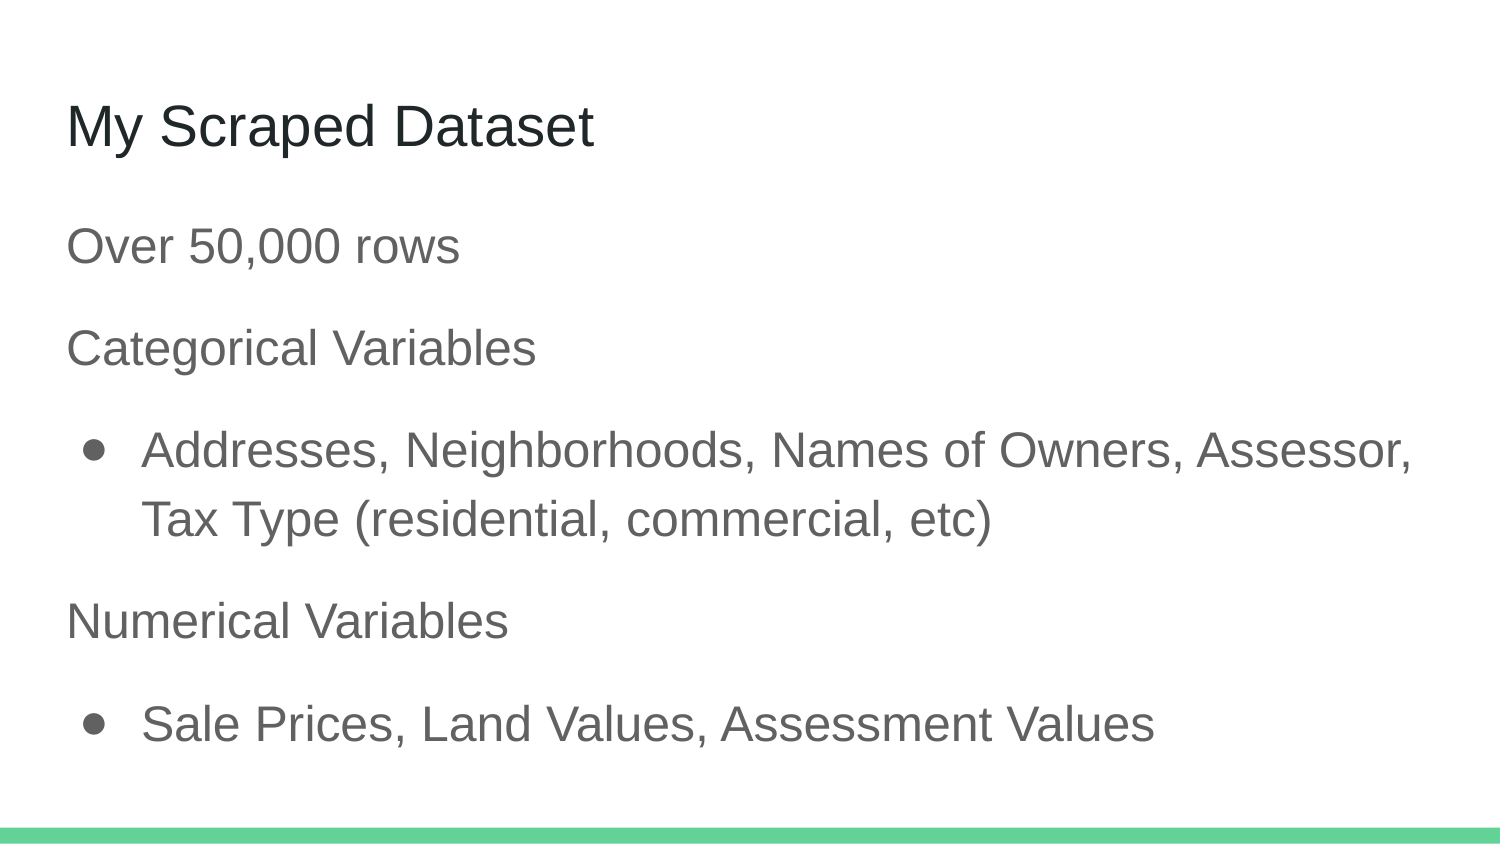

# My Scraped Dataset
Over 50,000 rows
Categorical Variables
Addresses, Neighborhoods, Names of Owners, Assessor, Tax Type (residential, commercial, etc)
Numerical Variables
Sale Prices, Land Values, Assessment Values